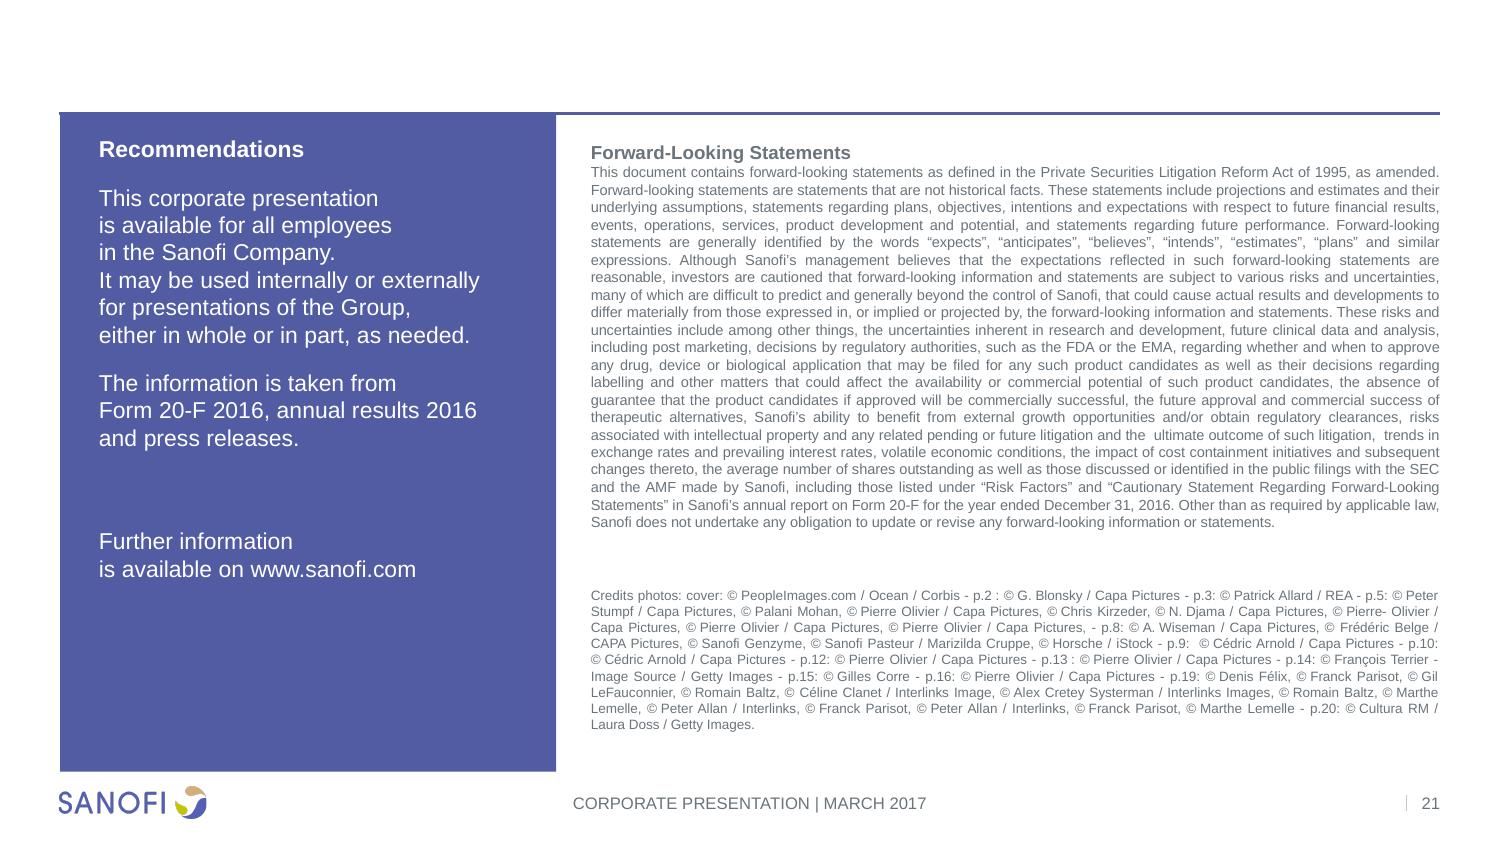

Forward-Looking Statements
This document contains forward-looking statements as defined in the Private Securities Litigation Reform Act of 1995, as amended. Forward-looking statements are statements that are not historical facts. These statements include projections and estimates and their underlying assumptions, statements regarding plans, objectives, intentions and expectations with respect to future financial results, events, operations, services, product development and potential, and statements regarding future performance. Forward-looking statements are generally identified by the words “expects”, “anticipates”, “believes”, “intends”, “estimates”, “plans” and similar expressions. Although Sanofi’s management believes that the expectations reflected in such forward-looking statements are reasonable, investors are cautioned that forward-looking information and statements are subject to various risks and uncertainties, many of which are difficult to predict and generally beyond the control of Sanofi, that could cause actual results and developments to differ materially from those expressed in, or implied or projected by, the forward-looking information and statements. These risks and uncertainties include among other things, the uncertainties inherent in research and development, future clinical data and analysis, including post marketing, decisions by regulatory authorities, such as the FDA or the EMA, regarding whether and when to approve any drug, device or biological application that may be filed for any such product candidates as well as their decisions regarding labelling and other matters that could affect the availability or commercial potential of such product candidates, the absence of guarantee that the product candidates if approved will be commercially successful, the future approval and commercial success of therapeutic alternatives, Sanofi’s ability to benefit from external growth opportunities and/or obtain regulatory clearances, risks associated with intellectual property and any related pending or future litigation and the  ultimate outcome of such litigation,  trends in exchange rates and prevailing interest rates, volatile economic conditions, the impact of cost containment initiatives and subsequent changes thereto, the average number of shares outstanding as well as those discussed or identified in the public filings with the SEC and the AMF made by Sanofi, including those listed under “Risk Factors” and “Cautionary Statement Regarding Forward-Looking Statements” in Sanofi’s annual report on Form 20-F for the year ended December 31, 2016. Other than as required by applicable law, Sanofi does not undertake any obligation to update or revise any forward-looking information or statements.
Recommendations
This corporate presentation is available for all employees in the Sanofi Company.
It may be used internally or externally for presentations of the Group, either in whole or in part, as needed.
The information is taken from
Form 20-F 2016, annual results 2016 and press releases.

Further information
is available on www.sanofi.com
Credits photos: cover: © PeopleImages.com / Ocean / Corbis - p.2 : © G. Blonsky / Capa Pictures - p.3: © Patrick Allard / REA - p.5: © Peter Stumpf / Capa Pictures, © Palani Mohan, © Pierre Olivier / Capa Pictures, © Chris Kirzeder, © N. Djama / Capa Pictures, © Pierre- Olivier / Capa Pictures, © Pierre Olivier / Capa Pictures, © Pierre Olivier / Capa Pictures, - p.8: © A. Wiseman / Capa Pictures, © Frédéric Belge / CAPA Pictures, © Sanofi Genzyme, © Sanofi Pasteur / Marizilda Cruppe, © Horsche / iStock - p.9:  © Cédric Arnold / Capa Pictures - p.10: © Cédric Arnold / Capa Pictures - p.12: © Pierre Olivier / Capa Pictures - p.13 : © Pierre Olivier / Capa Pictures - p.14: © François Terrier - Image Source / Getty Images - p.15: © Gilles Corre - p.16: © Pierre Olivier / Capa Pictures - p.19: © Denis Félix, © Franck Parisot, © Gil LeFauconnier, © Romain Baltz, © Céline Clanet / Interlinks Image, © Alex Cretey Systerman / Interlinks Images, © Romain Baltz, © Marthe Lemelle, © Peter Allan / Interlinks, © Franck Parisot, © Peter Allan / Interlinks, © Franck Parisot, © Marthe Lemelle - p.20: © Cultura RM / Laura Doss / Getty Images.
CORPORATE PRESENTATION | MARCH 2017
21